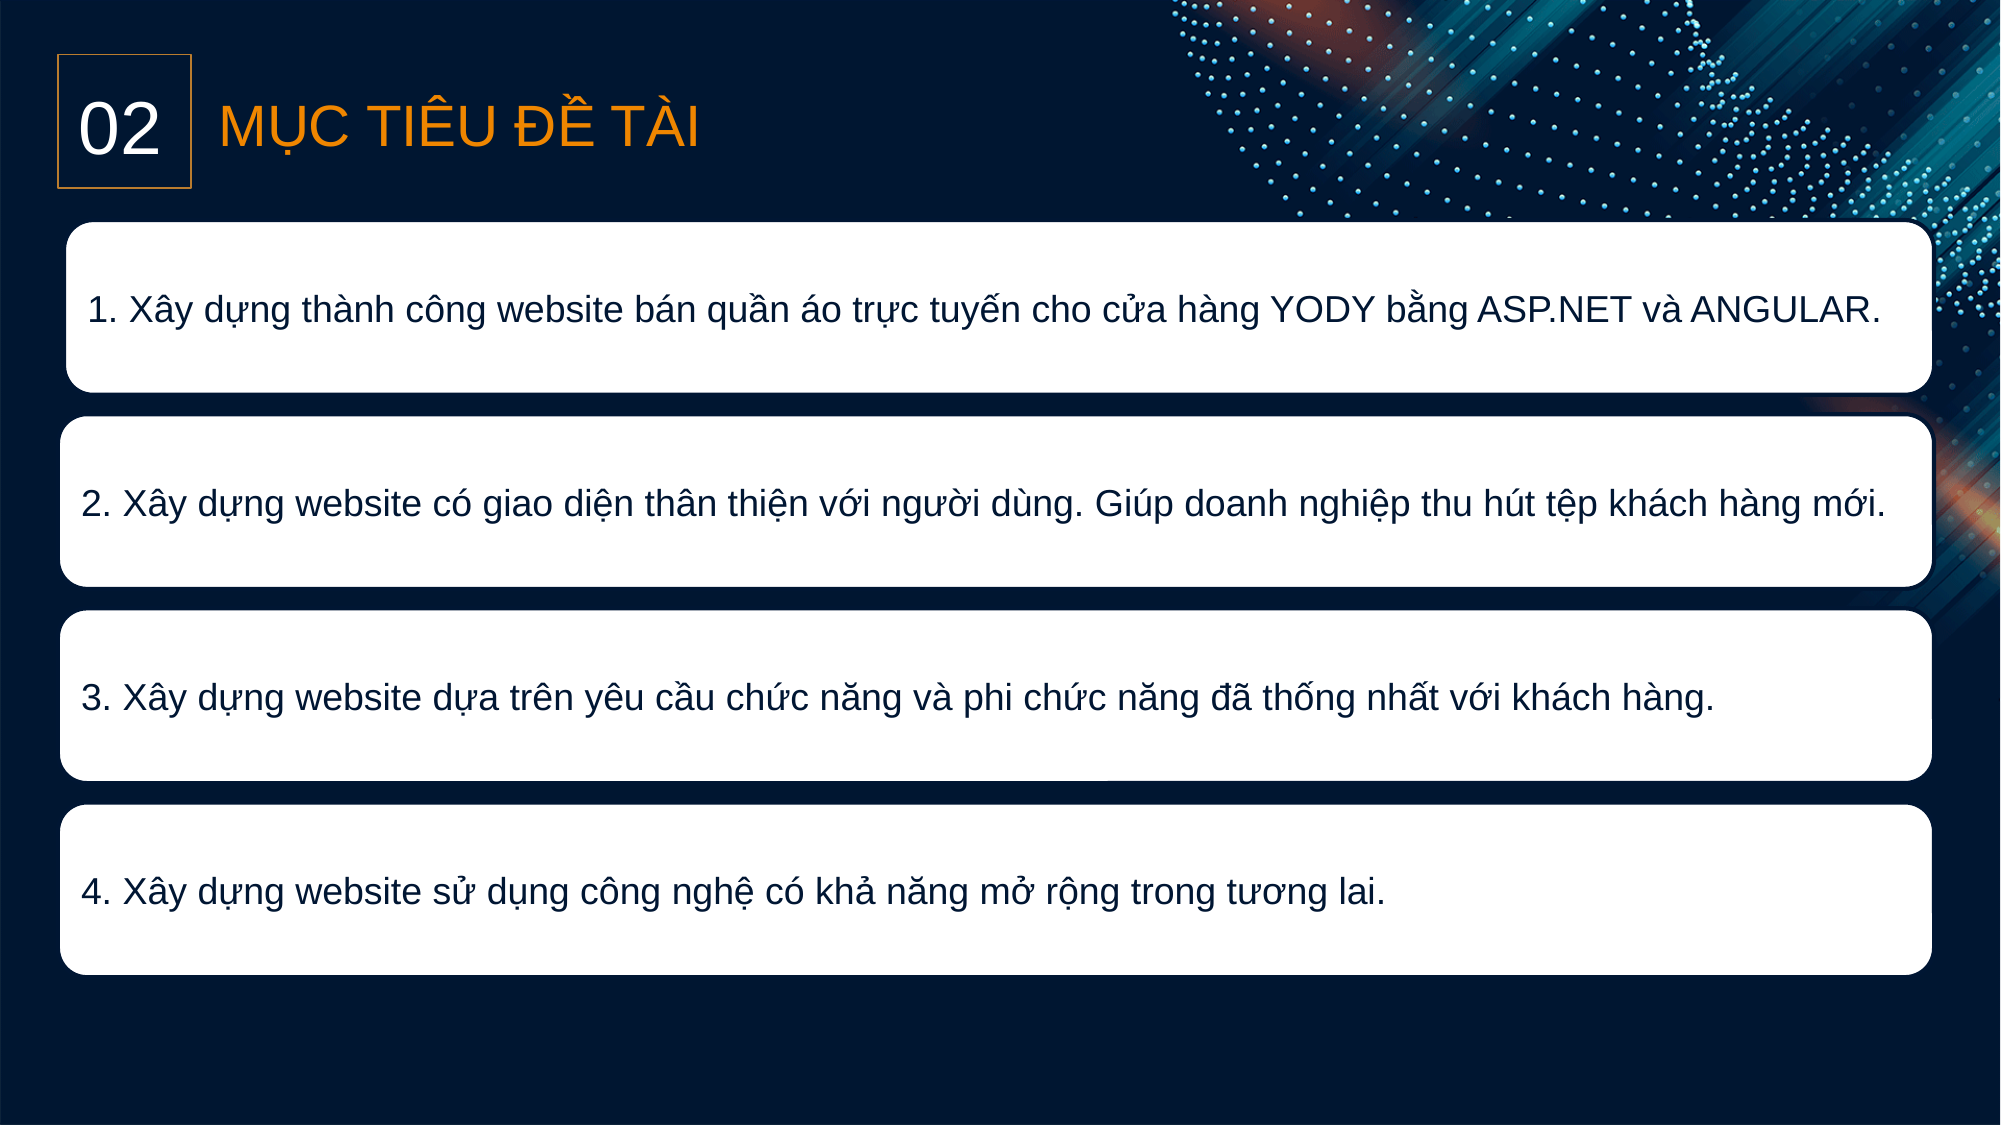

02
MỤC TIÊU ĐỀ TÀI
1. Xây dựng thành công website bán quần áo trực tuyến cho cửa hàng YODY bằng ASP.NET và ANGULAR.

2. Xây dựng website có giao diện thân thiện với người dùng. Giúp doanh nghiệp thu hút tệp khách hàng mới.
3. Xây dựng website dựa trên yêu cầu chức năng và phi chức năng đã thống nhất với khách hàng.
4. Xây dựng website sử dụng công nghệ có khả năng mở rộng trong tương lai.